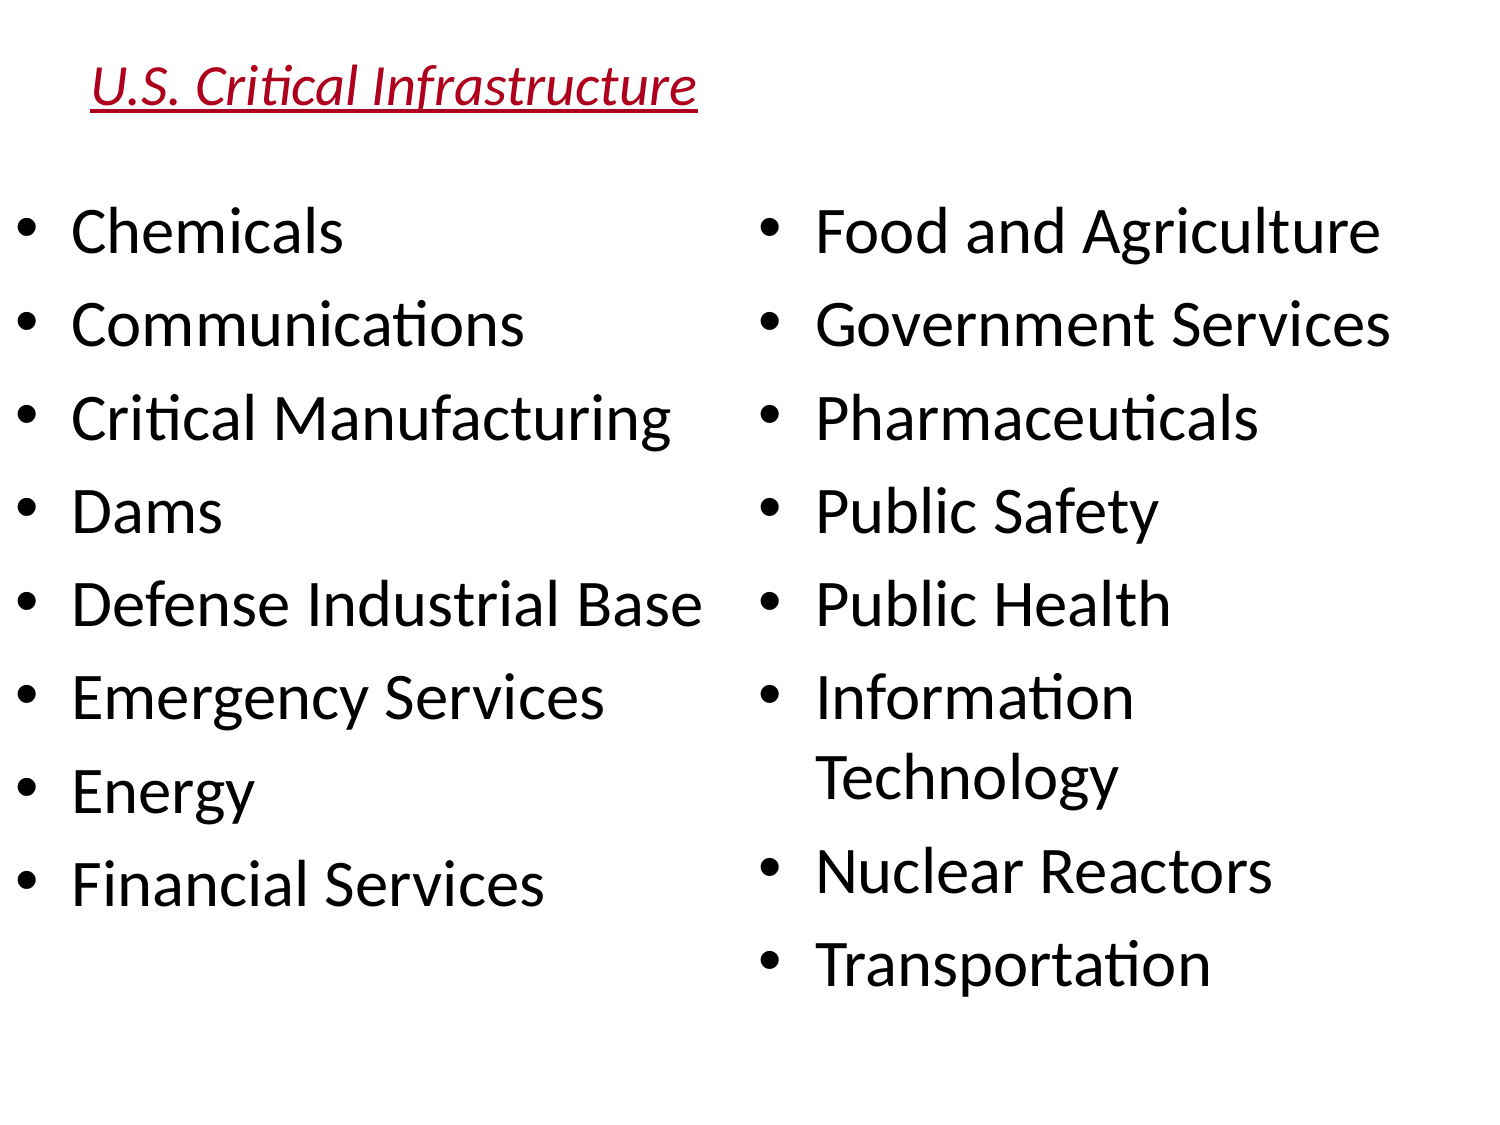

# U.S. Critical Infrastructure
Chemicals
Communications
Critical Manufacturing
Dams
Defense Industrial Base
Emergency Services
Energy
Financial Services
Food and Agriculture
Government Services
Pharmaceuticals
Public Safety
Public Health
Information Technology
Nuclear Reactors
Transportation